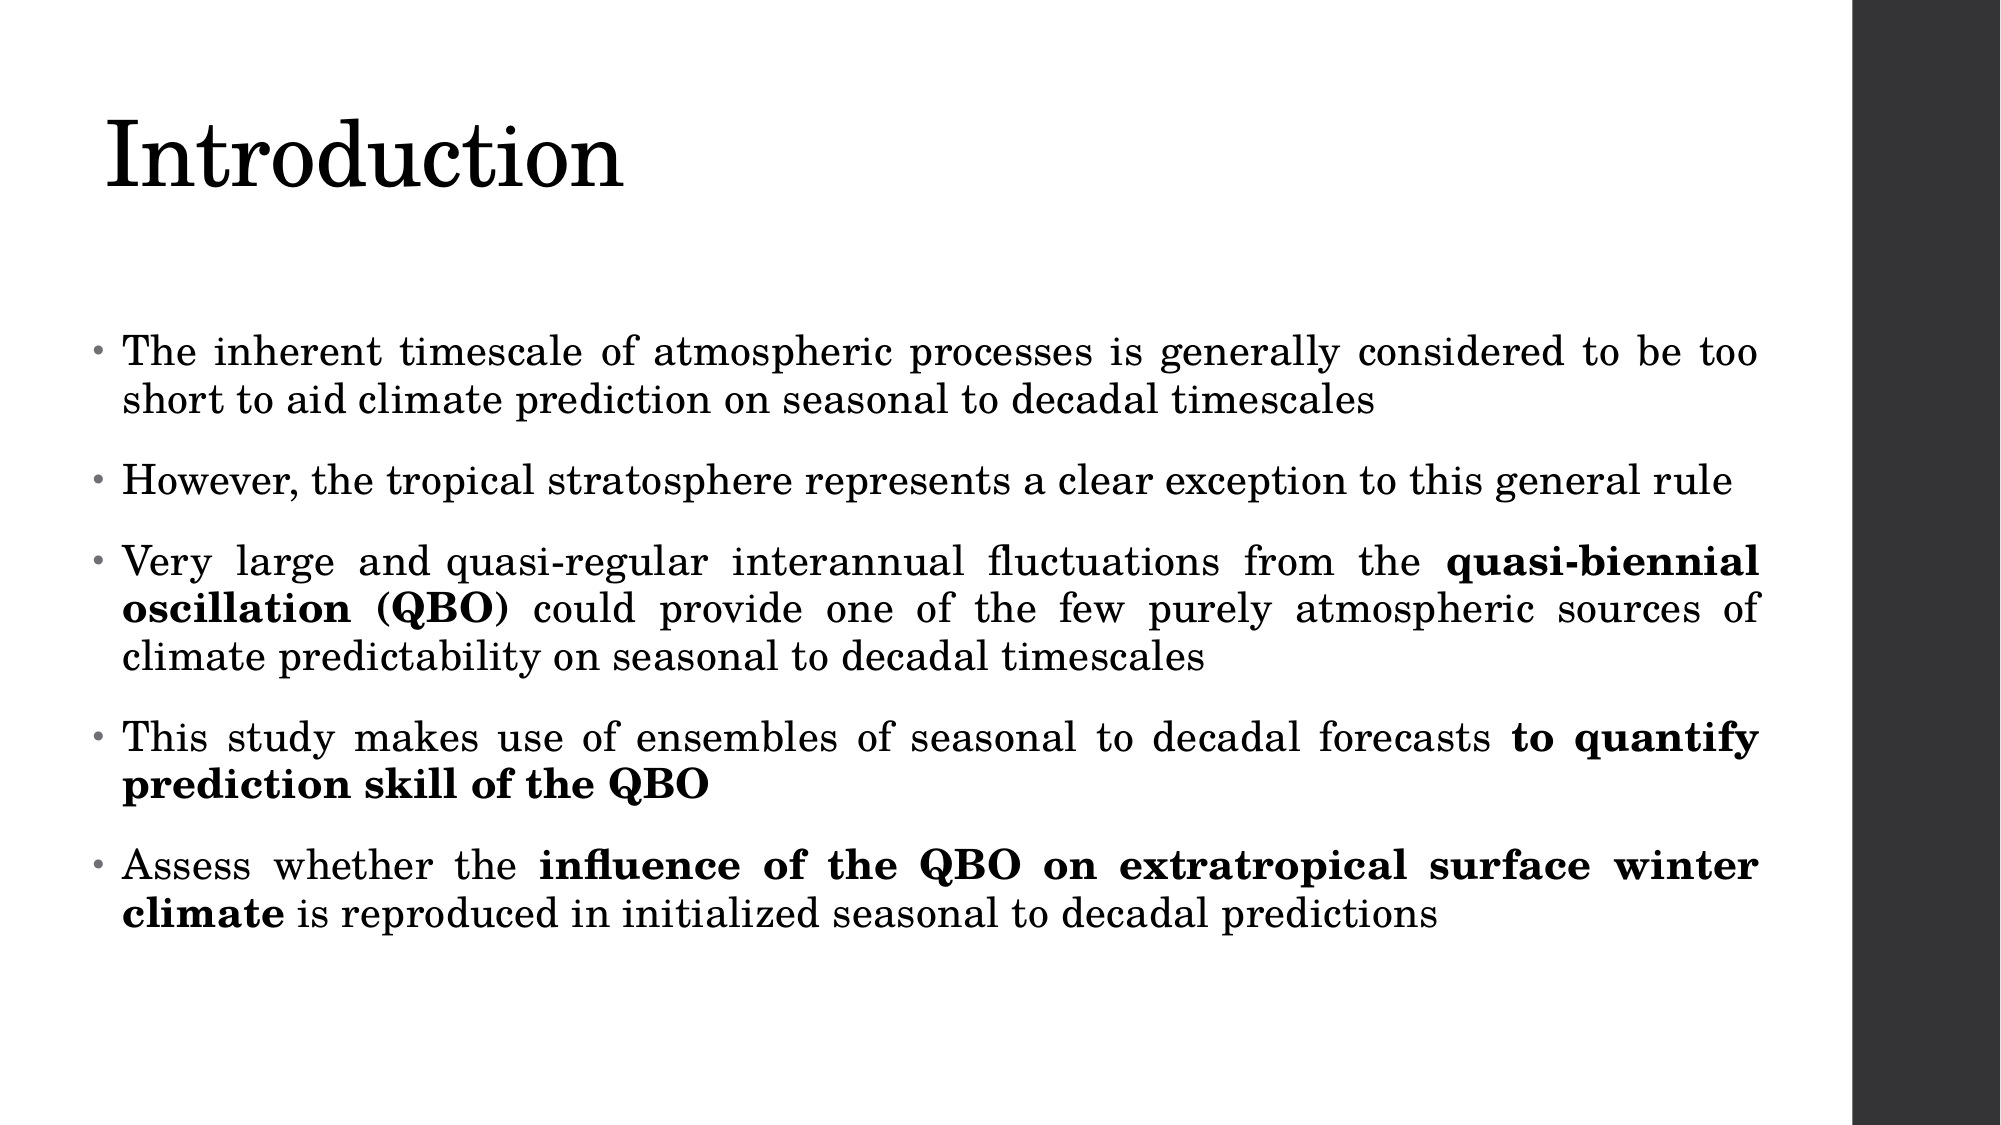

Introduction
The inherent timescale of atmospheric processes is generally considered to be too short to aid climate prediction on seasonal to decadal timescales
However, the tropical stratosphere represents a clear exception to this general rule
Very large and quasi-regular interannual fluctuations from the quasi-biennial oscillation (QBO) could provide one of the few purely atmospheric sources of climate predictability on seasonal to decadal timescales
This study makes use of ensembles of seasonal to decadal forecasts to quantify prediction skill of the QBO
Assess whether the influence of the QBO on extratropical surface winter climate is reproduced in initialized seasonal to decadal predictions